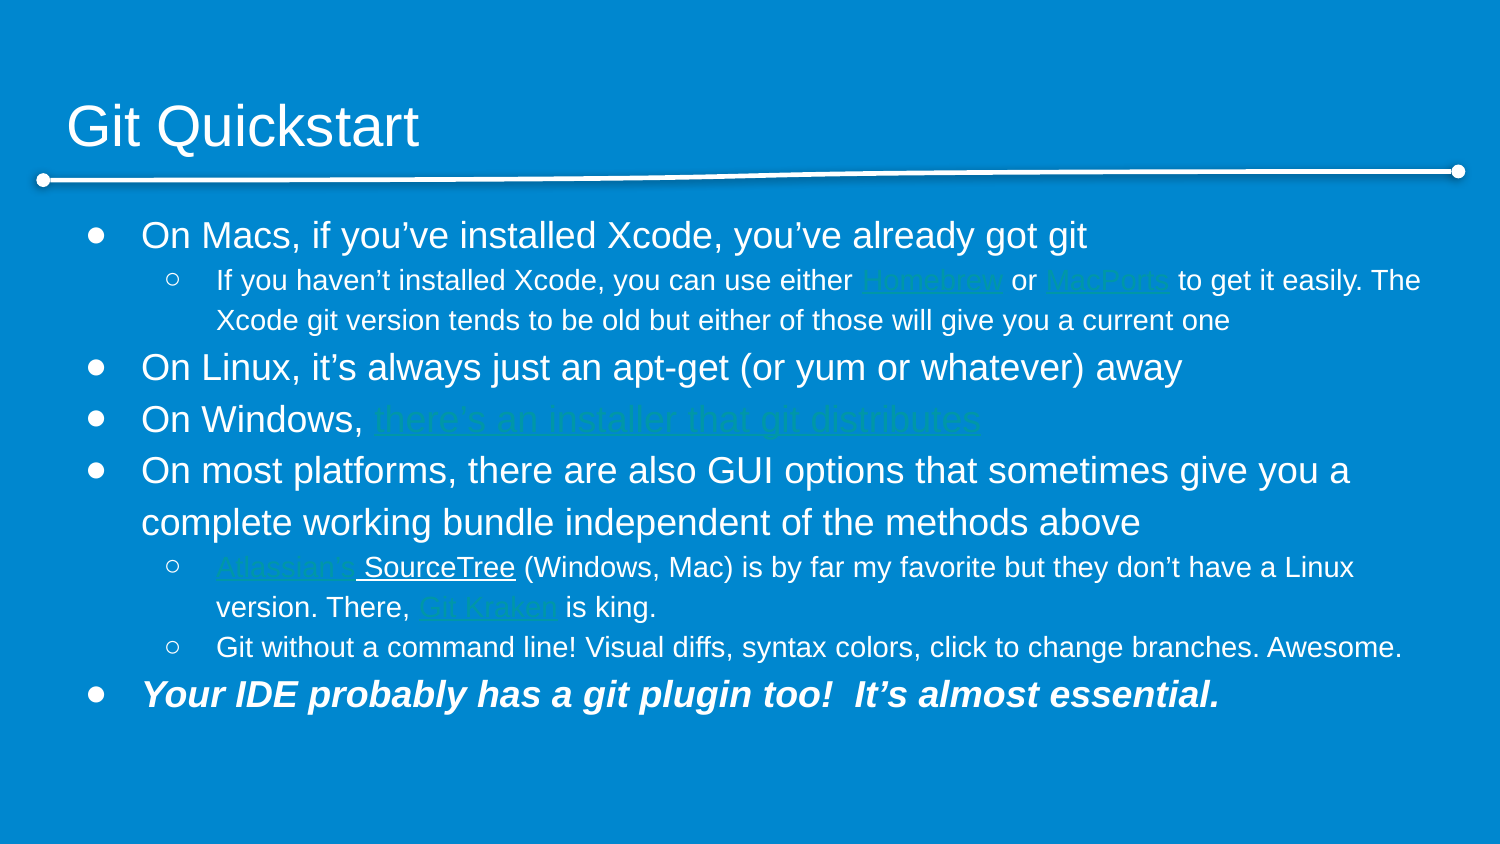

# Git Quickstart
On Macs, if you’ve installed Xcode, you’ve already got git
If you haven’t installed Xcode, you can use either Homebrew or MacPorts to get it easily. The Xcode git version tends to be old but either of those will give you a current one
On Linux, it’s always just an apt-get (or yum or whatever) away
On Windows, there’s an installer that git distributes
On most platforms, there are also GUI options that sometimes give you a complete working bundle independent of the methods above
Atlassian’s SourceTree (Windows, Mac) is by far my favorite but they don’t have a Linux version. There, Git Kraken is king.
Git without a command line! Visual diffs, syntax colors, click to change branches. Awesome.
Your IDE probably has a git plugin too!  It’s almost essential.